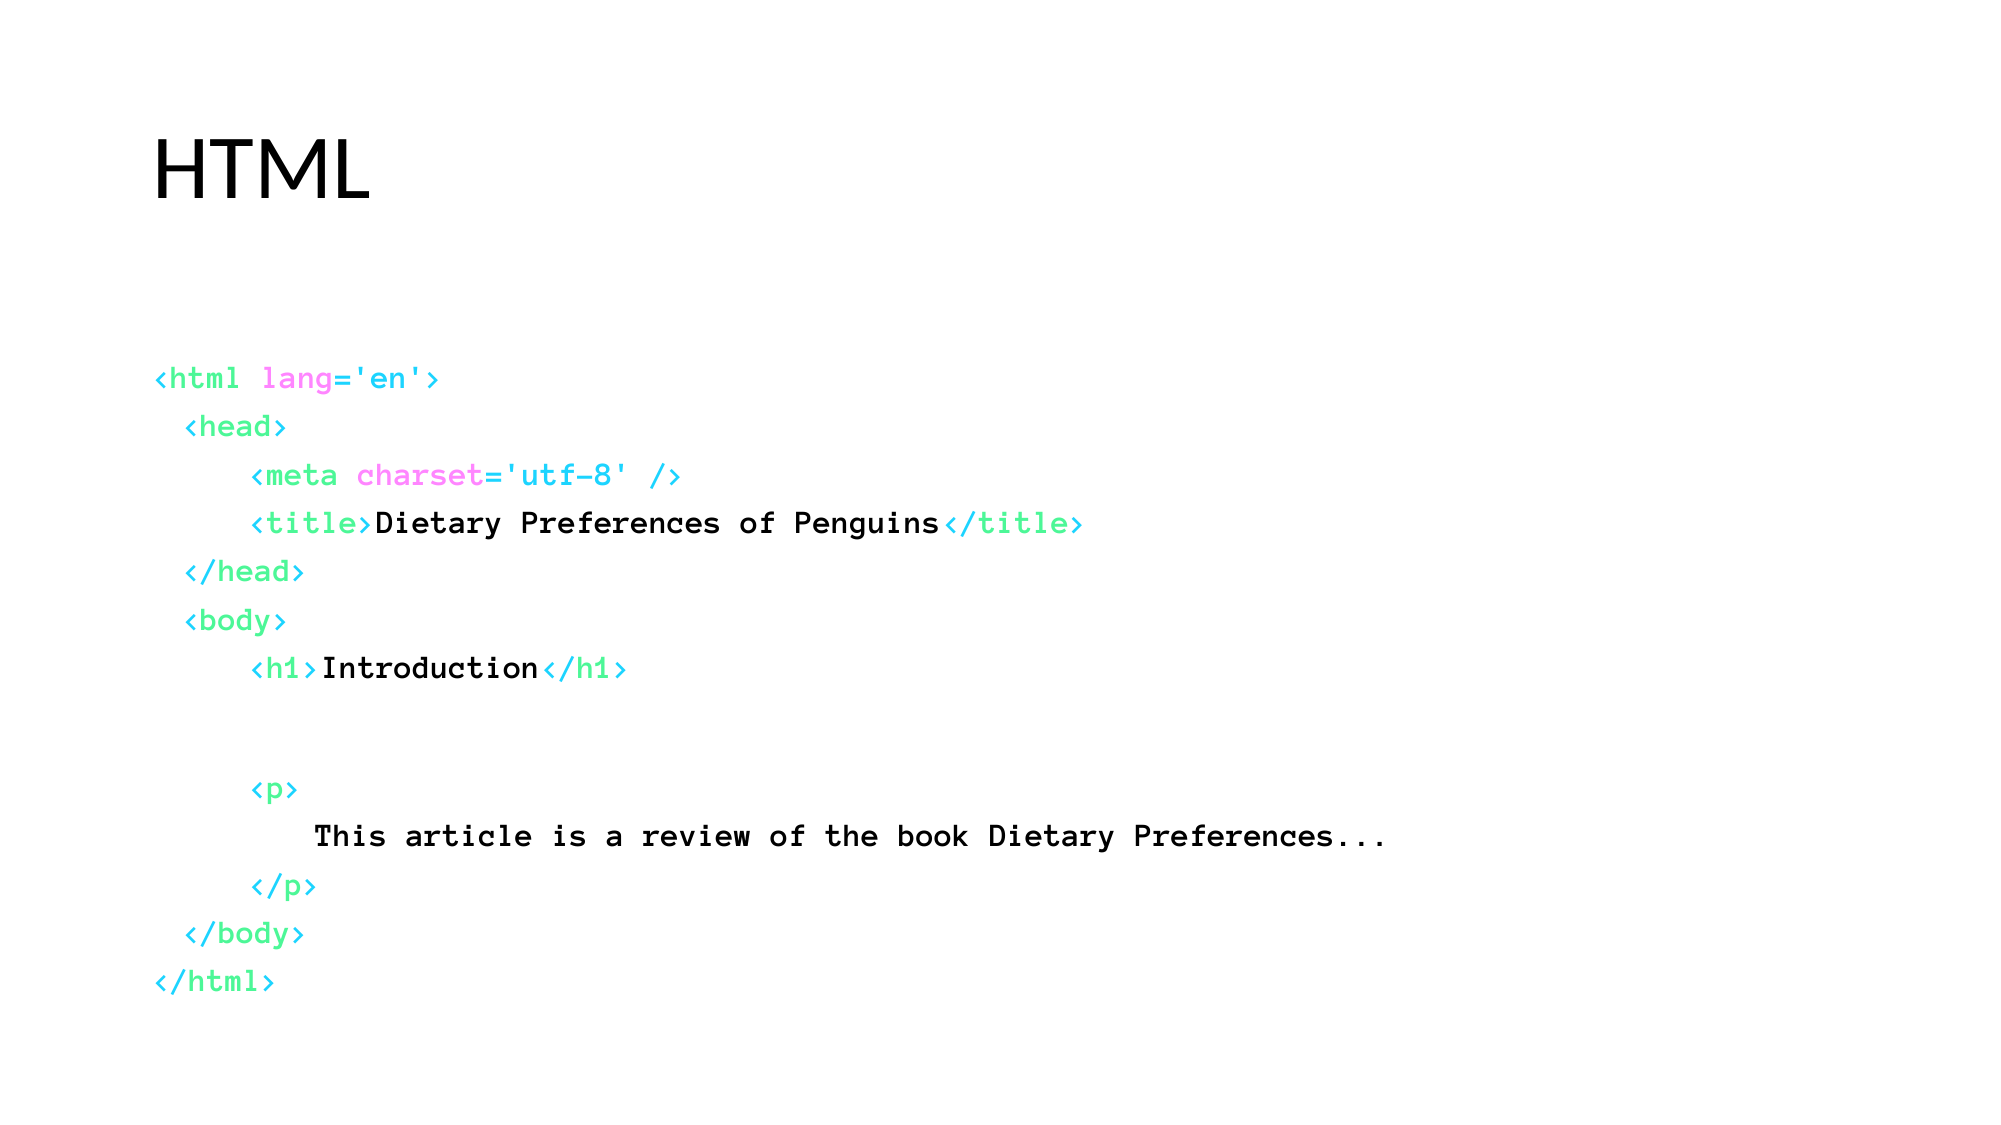

# HTML
<!doctype html>
<html lang='en'>
<head>
<meta charset='utf-8' />
<title>Dietary Preferences of Penguins</title>
</head>
<body>
<h1>Introduction</h1>

<p>
This article is a review of the book Dietary Preferences...
</p>
</body>
</html>